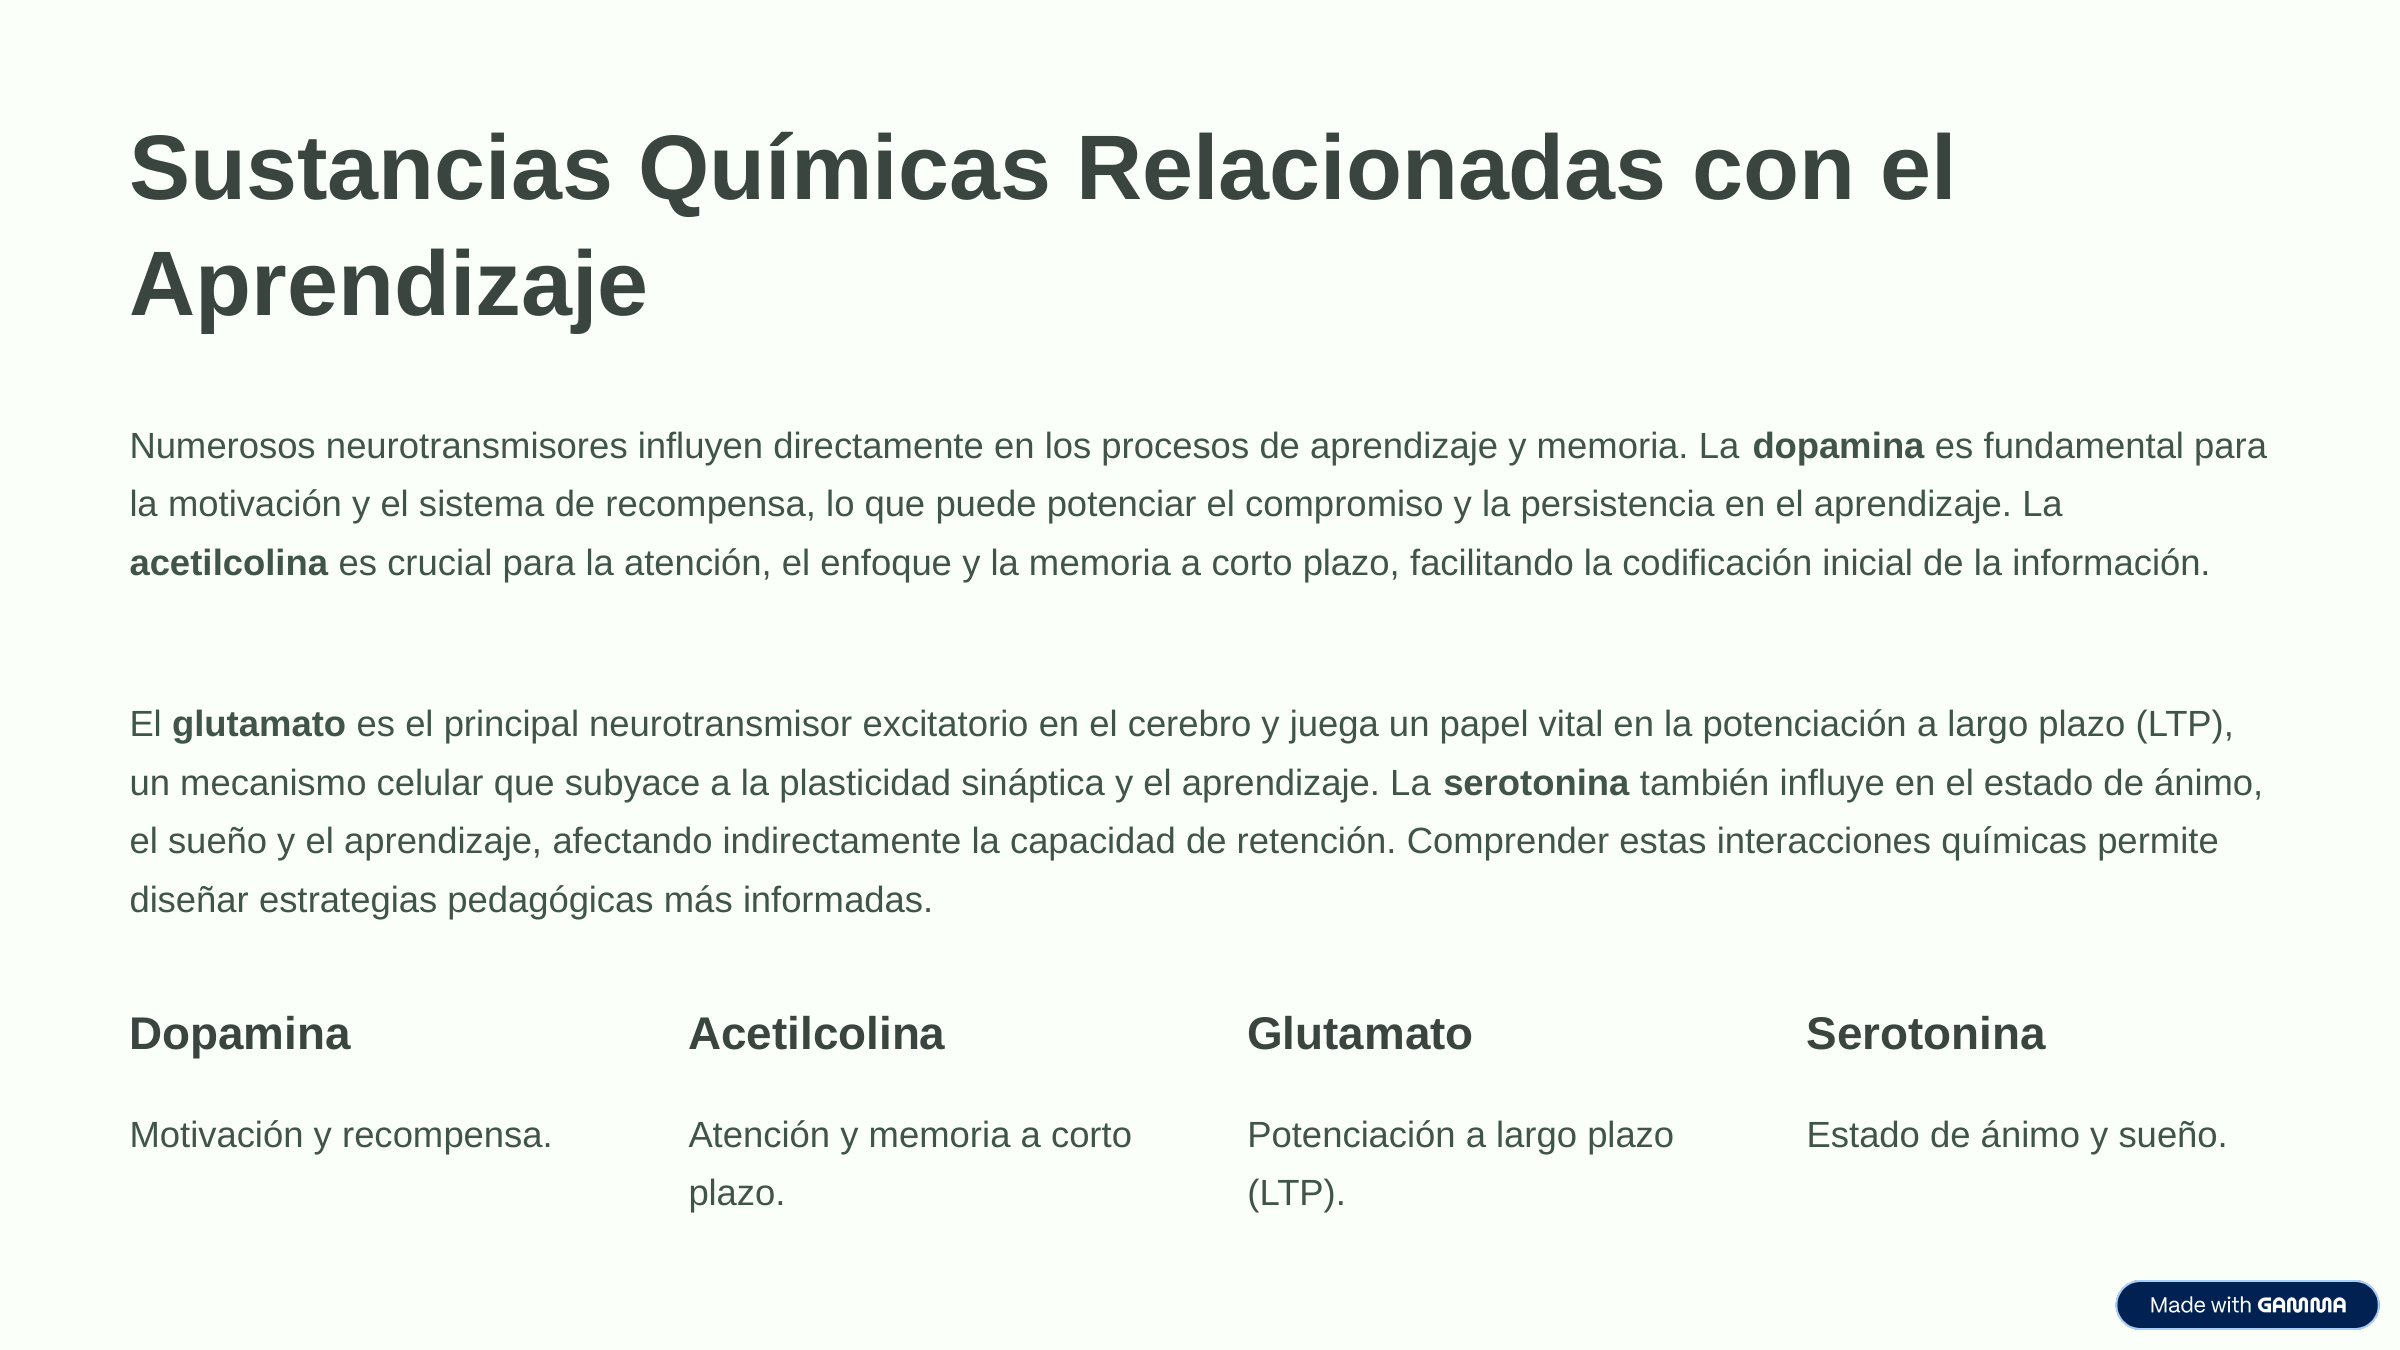

Sustancias Químicas Relacionadas con el Aprendizaje
Numerosos neurotransmisores influyen directamente en los procesos de aprendizaje y memoria. La dopamina es fundamental para la motivación y el sistema de recompensa, lo que puede potenciar el compromiso y la persistencia en el aprendizaje. La acetilcolina es crucial para la atención, el enfoque y la memoria a corto plazo, facilitando la codificación inicial de la información.
El glutamato es el principal neurotransmisor excitatorio en el cerebro y juega un papel vital en la potenciación a largo plazo (LTP), un mecanismo celular que subyace a la plasticidad sináptica y el aprendizaje. La serotonina también influye en el estado de ánimo, el sueño y el aprendizaje, afectando indirectamente la capacidad de retención. Comprender estas interacciones químicas permite diseñar estrategias pedagógicas más informadas.
Dopamina
Acetilcolina
Glutamato
Serotonina
Motivación y recompensa.
Atención y memoria a corto plazo.
Potenciación a largo plazo (LTP).
Estado de ánimo y sueño.